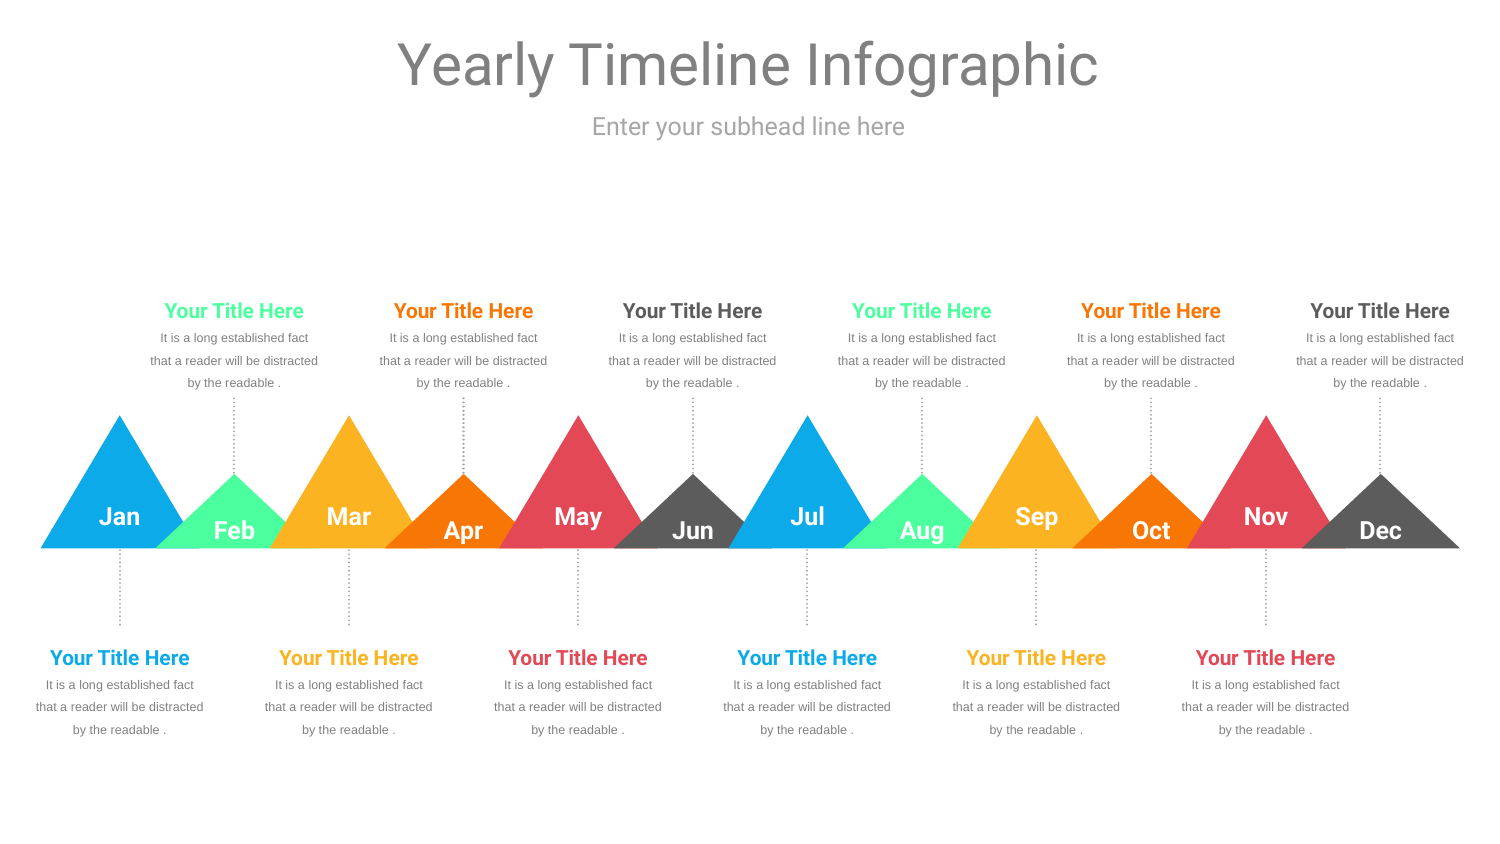

# Yearly Timeline Infographic
Enter your subhead line here
Your Title Here
It is a long established fact that a reader will be distracted by the readable .
Your Title Here
It is a long established fact that a reader will be distracted by the readable .
Your Title Here
It is a long established fact that a reader will be distracted by the readable .
Your Title Here
It is a long established fact that a reader will be distracted by the readable .
Your Title Here
It is a long established fact that a reader will be distracted by the readable .
Your Title Here
It is a long established fact that a reader will be distracted by the readable .
Jan
Mar
May
Jul
Sep
Nov
Feb
Apr
Jun
Aug
Oct
Dec
Your Title Here
It is a long established fact that a reader will be distracted by the readable .
Your Title Here
It is a long established fact that a reader will be distracted by the readable .
Your Title Here
It is a long established fact that a reader will be distracted by the readable .
Your Title Here
It is a long established fact that a reader will be distracted by the readable .
Your Title Here
It is a long established fact that a reader will be distracted by the readable .
Your Title Here
It is a long established fact that a reader will be distracted by the readable .